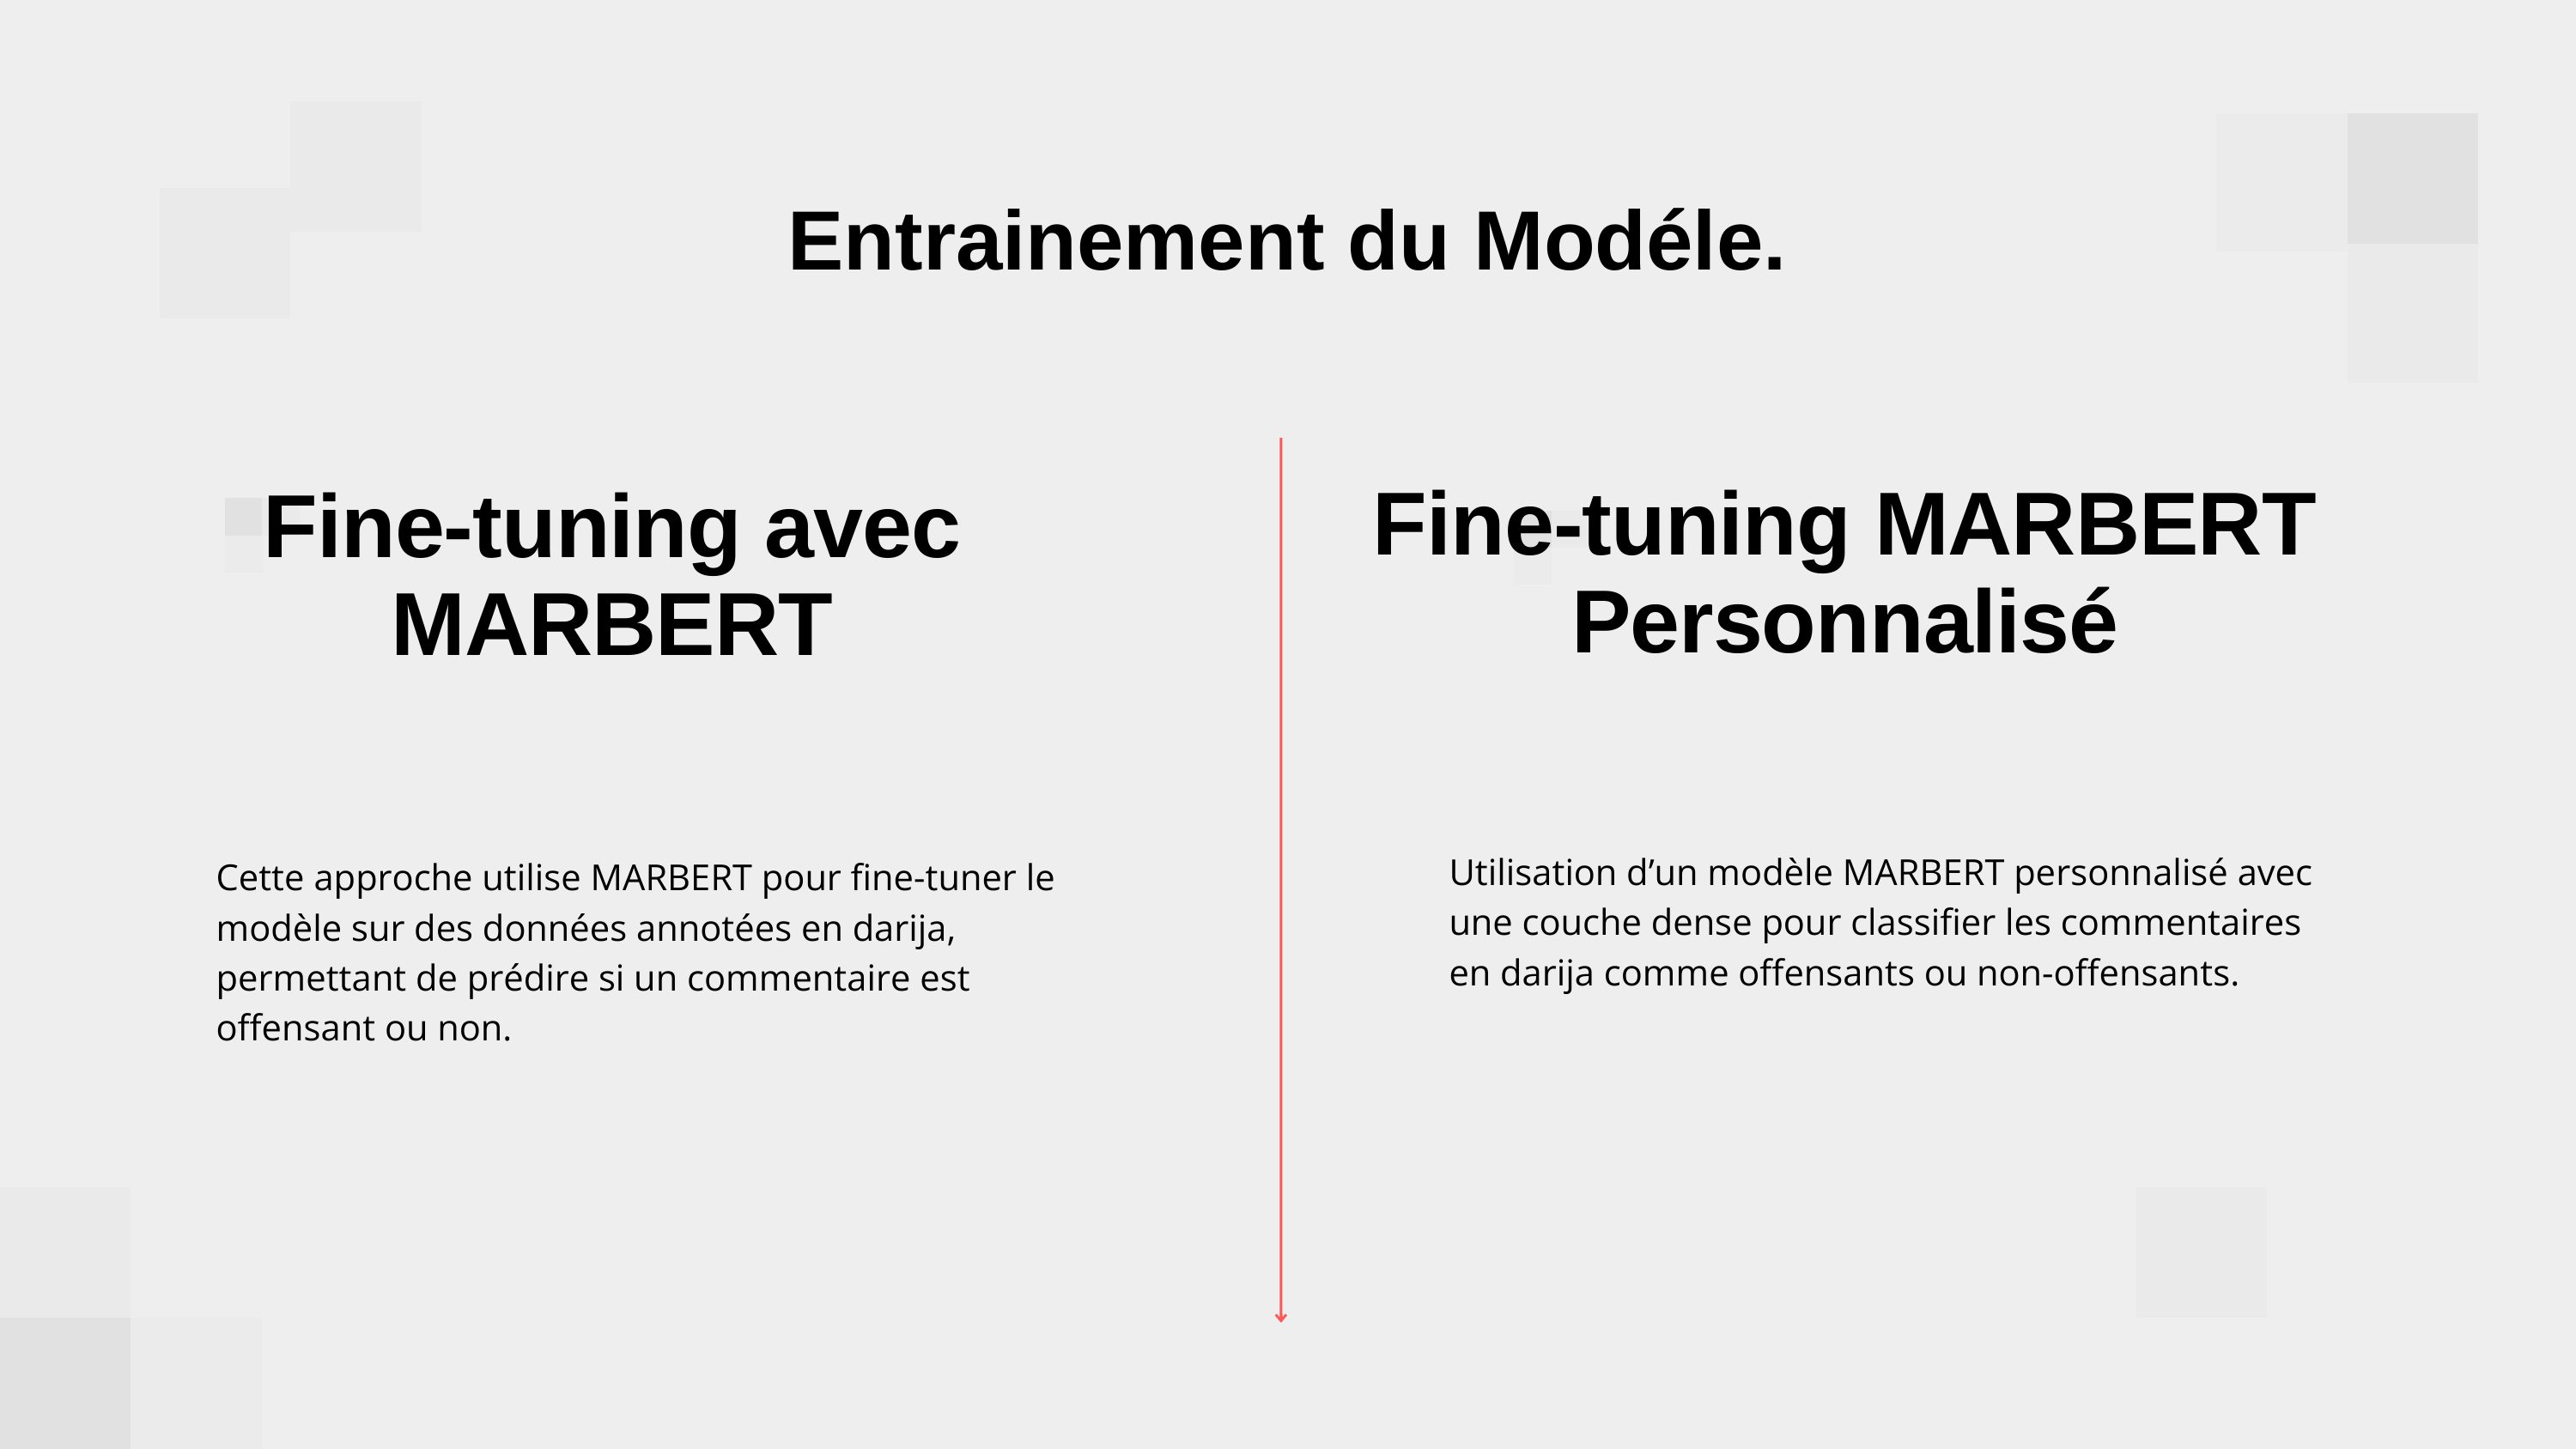

Entrainement du Modéle.

Fine-tuning MARBERT
 Personnalisé
Fine-tuning avec MARBERT

Utilisation d’un modèle MARBERT personnalisé avec une couche dense pour classifier les commentaires en darija comme offensants ou non-offensants.
Cette approche utilise MARBERT pour fine-tuner le modèle sur des données annotées en darija, permettant de prédire si un commentaire est offensant ou non.